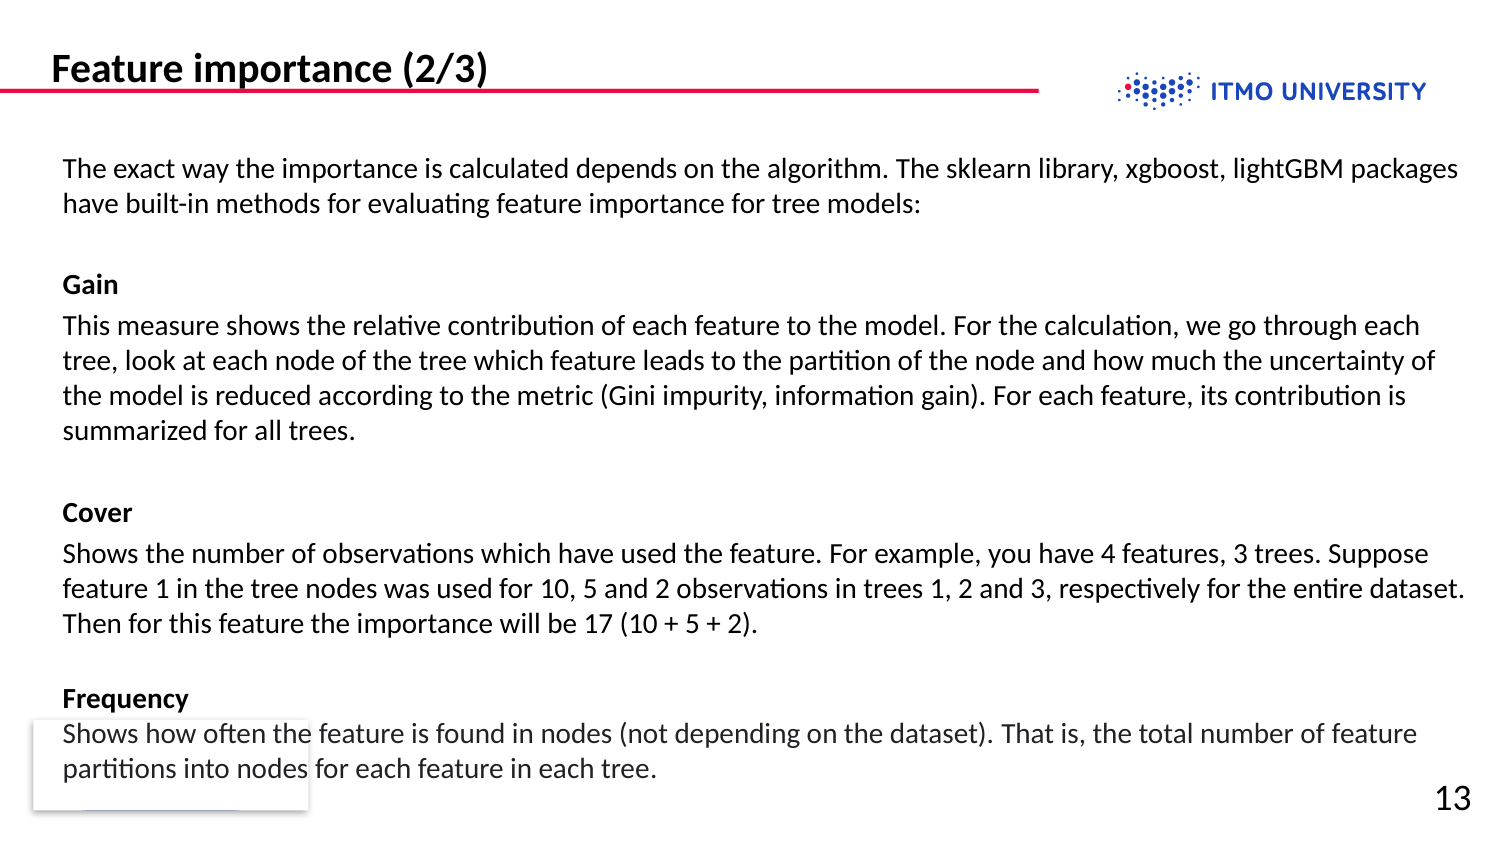

# Feature importance (2/3)
The exact way the importance is calculated depends on the algorithm. The sklearn library, xgboost, lightGBM packages have built-in methods for evaluating feature importance for tree models:

Gain
This measure shows the relative contribution of each feature to the model. For the calculation, we go through each tree, look at each node of the tree which feature leads to the partition of the node and how much the uncertainty of the model is reduced according to the metric (Gini impurity, information gain). For each feature, its contribution is summarized for all trees.

Cover
Shows the number of observations which have used the feature. For example, you have 4 features, 3 trees. Suppose feature 1 in the tree nodes was used for 10, 5 and 2 observations in trees 1, 2 and 3, respectively for the entire dataset. Then for this feature the importance will be 17 (10 + 5 + 2).

Frequency
Shows how often the feature is found in nodes (not depending on the dataset). That is, the total number of feature partitions into nodes for each feature in each tree.